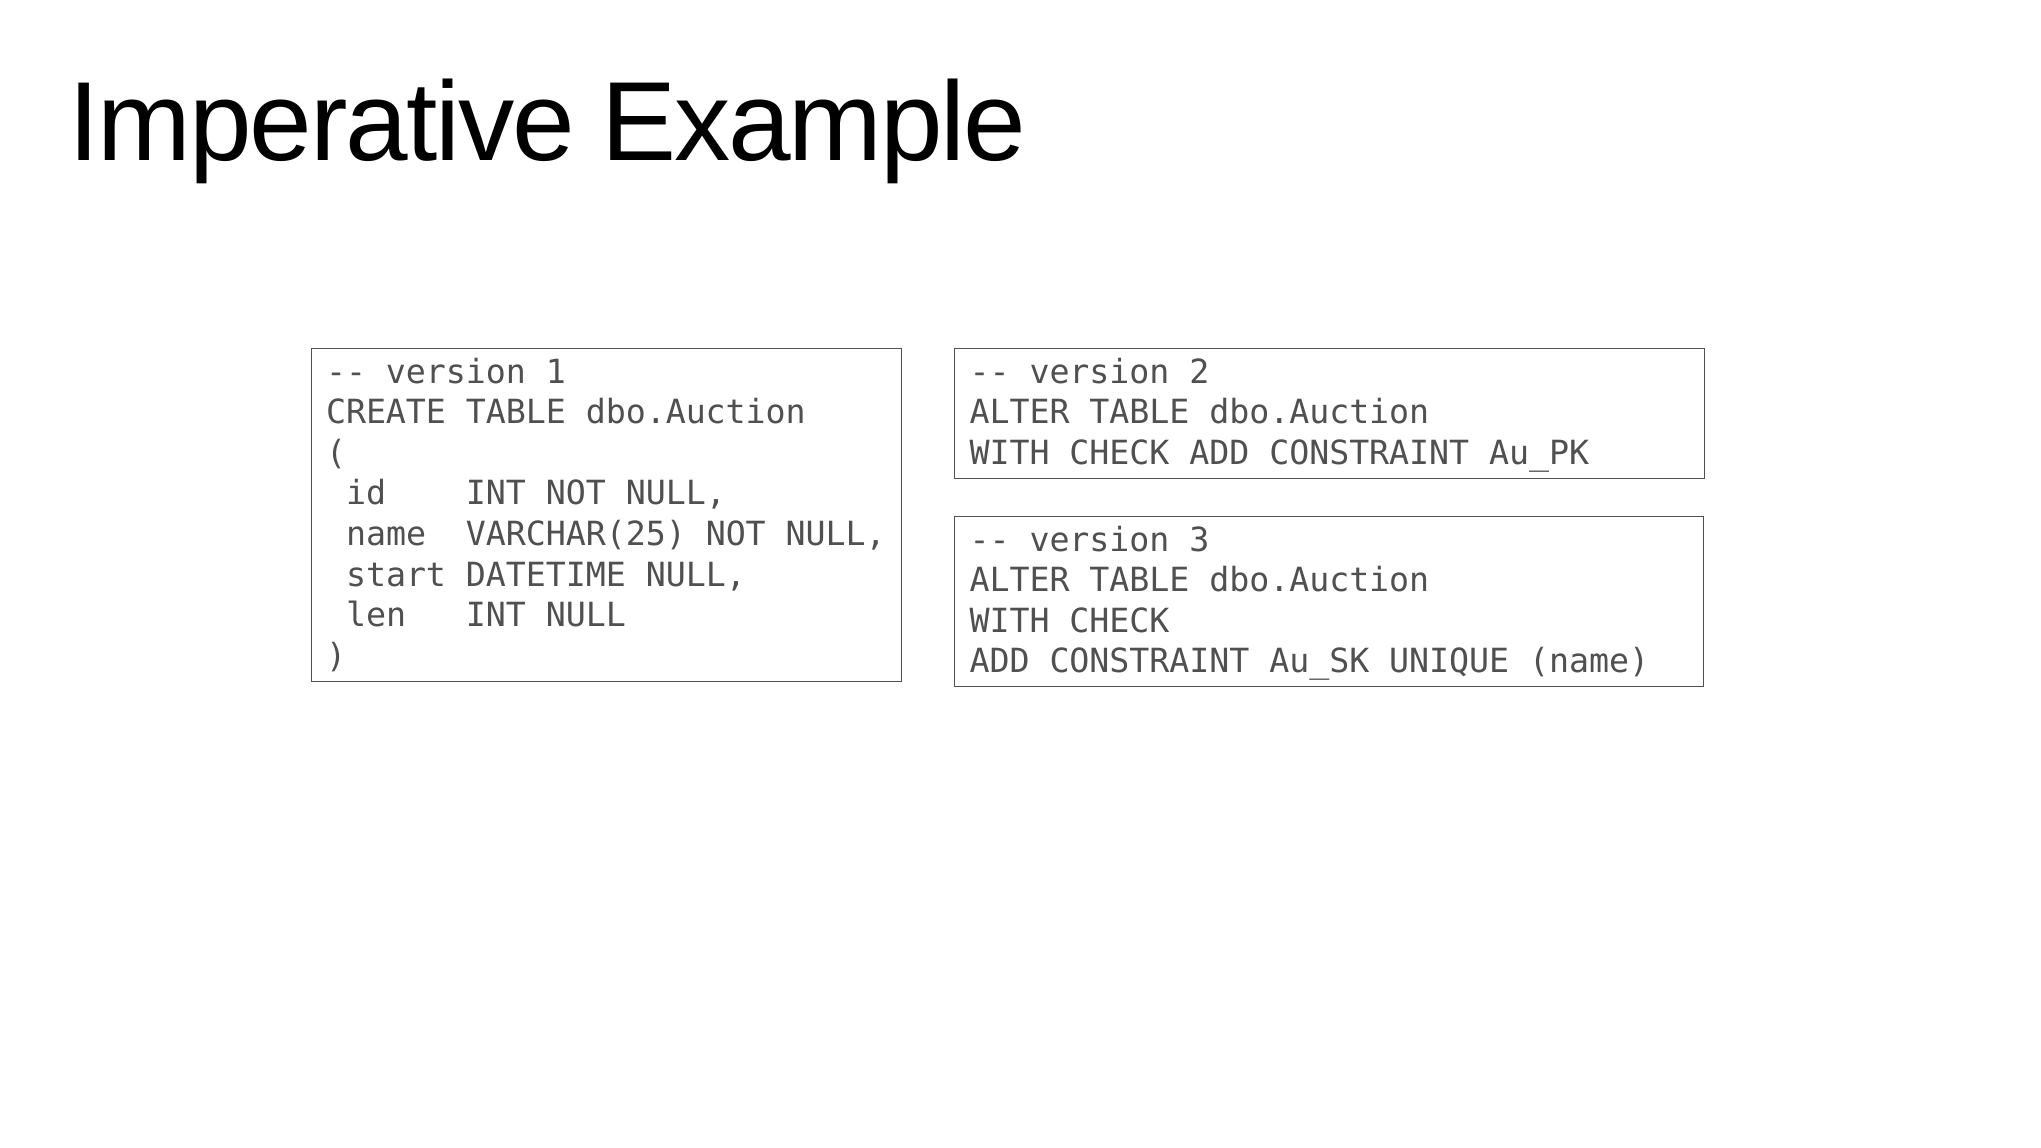

# Imperative Example
-- version 1
CREATE TABLE dbo.Auction
(
 id    INT NOT NULL,
 name  VARCHAR(25) NOT NULL,
 start DATETIME NULL,
 len   INT NULL
)
-- version 2
ALTER TABLE dbo.Auction
WITH CHECK ADD CONSTRAINT Au_PK
-- version 3
ALTER TABLE dbo.Auction
WITH CHECK
ADD CONSTRAINT Au_SK UNIQUE (name)